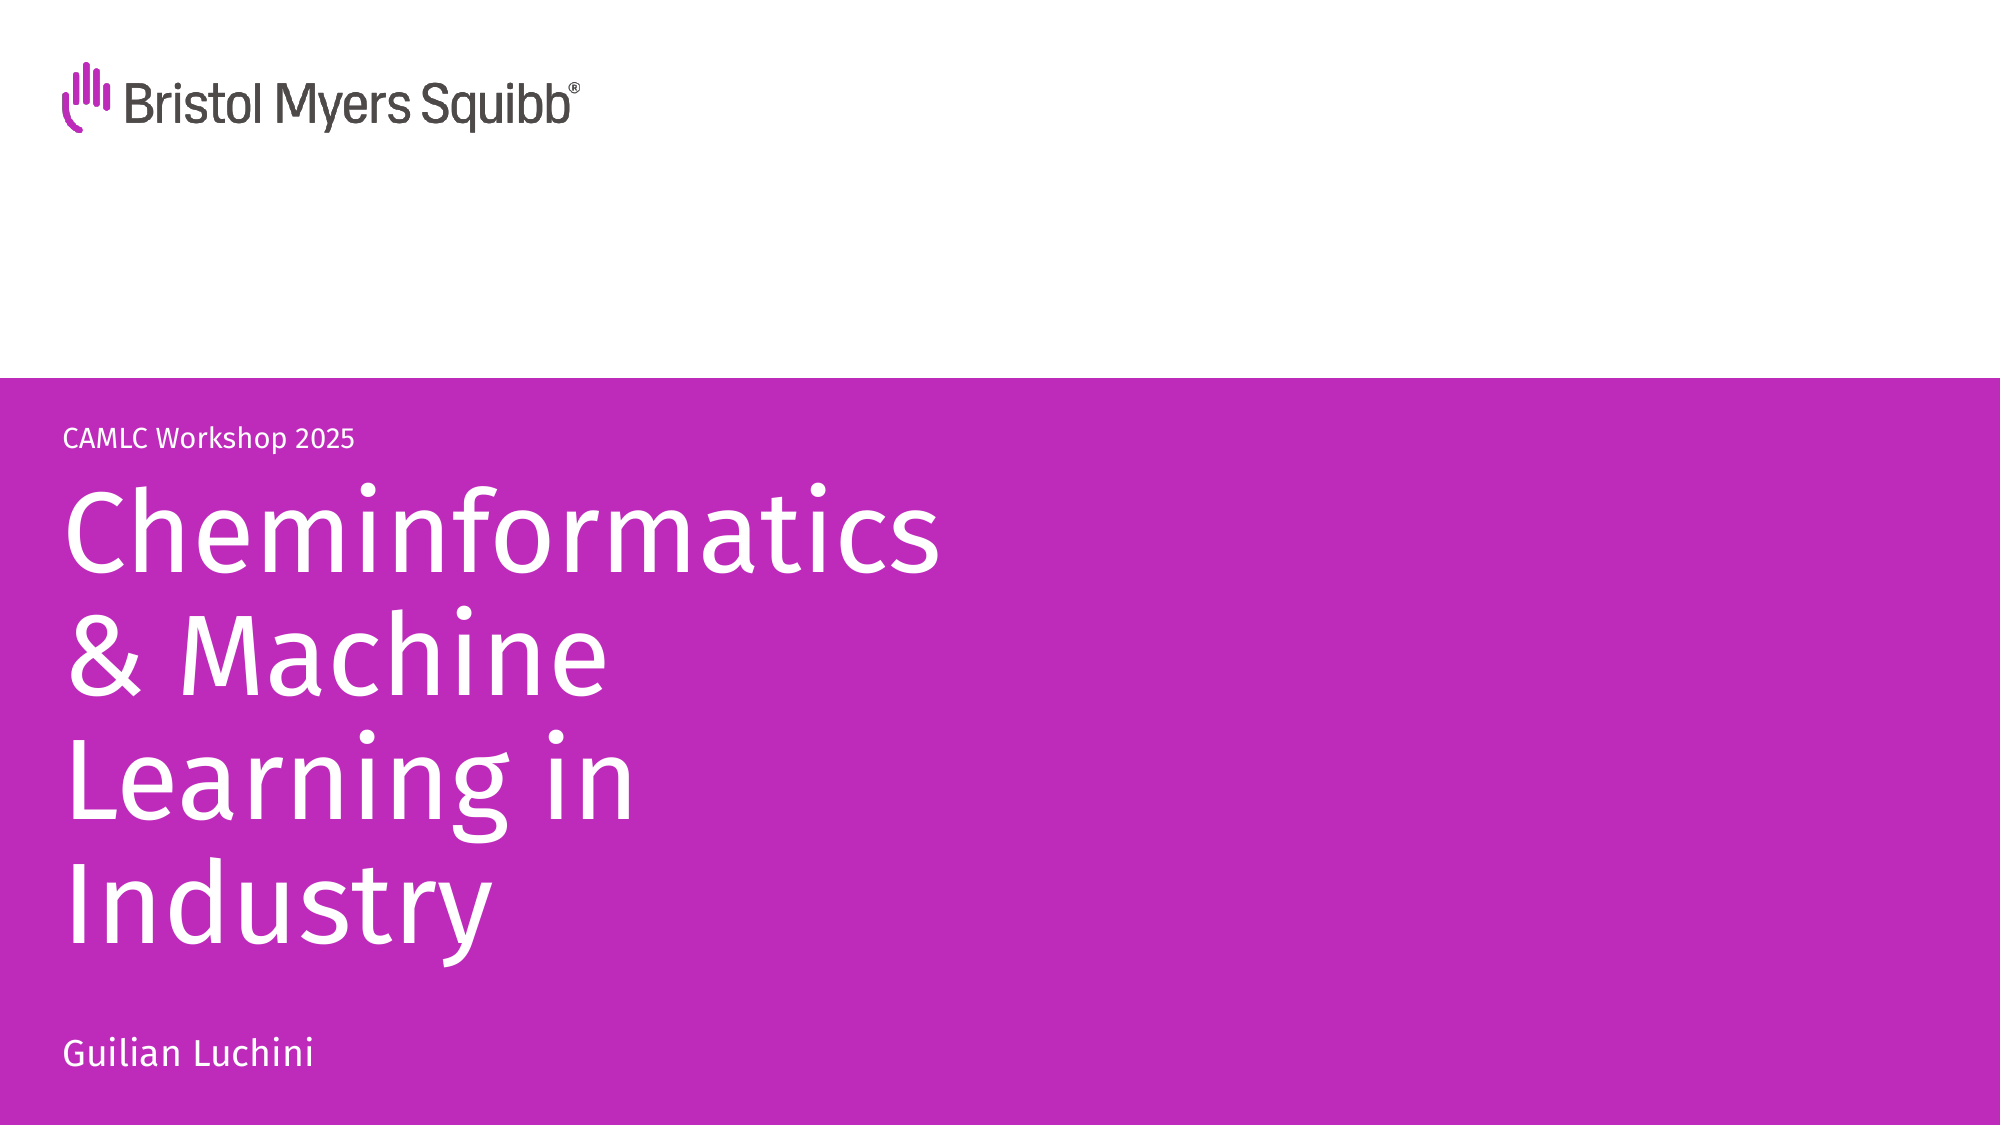

CAMLC Workshop 2025
# Cheminformatics& Machine Learning in Industry
Guilian Luchini